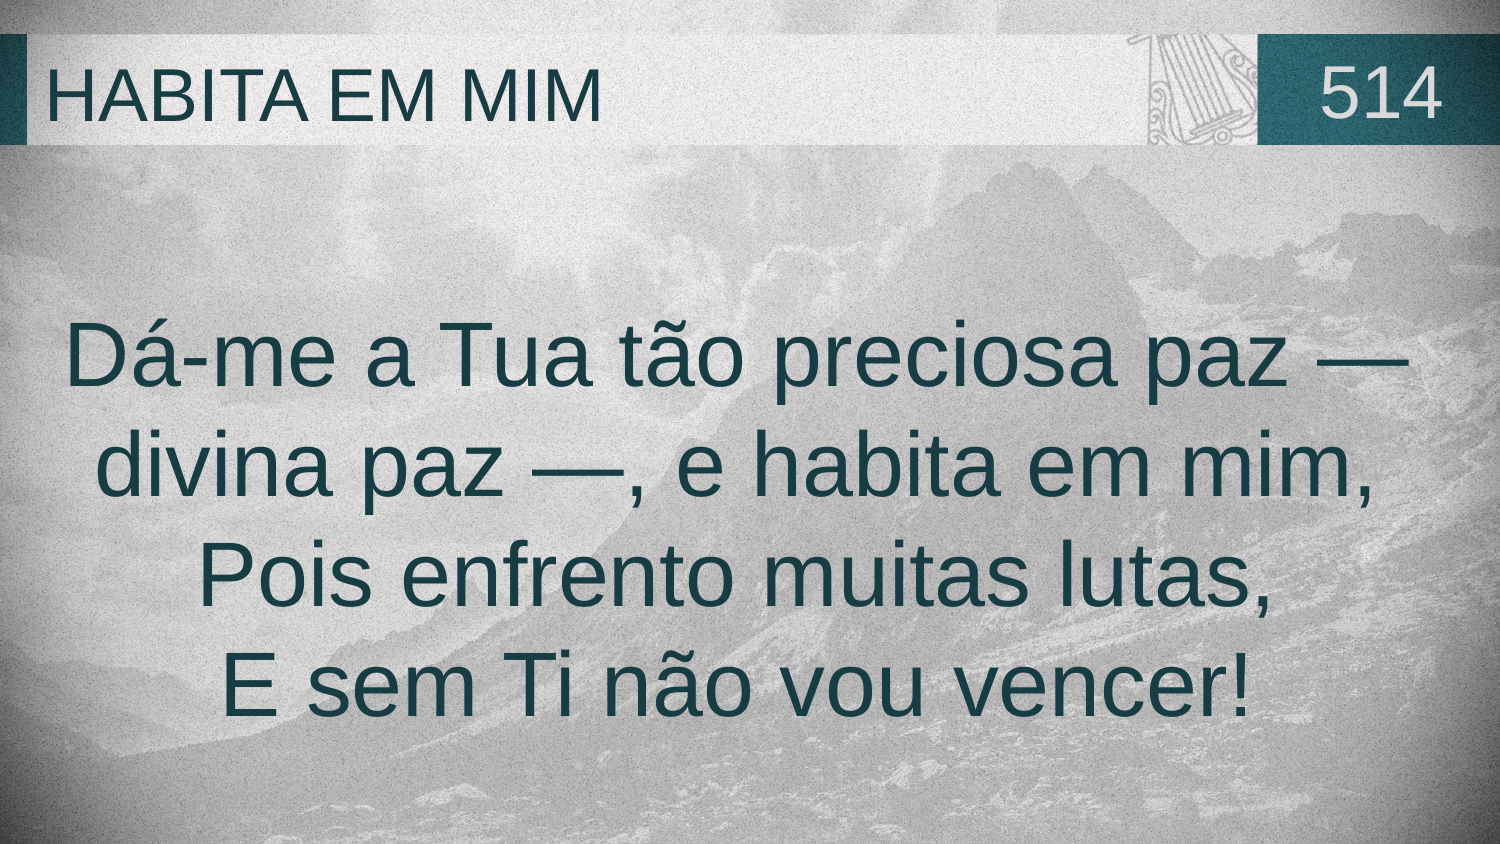

# HABITA EM MIM
514
Dá-me a Tua tão preciosa paz —
divina paz —, e habita em mim,
Pois enfrento muitas lutas,
E sem Ti não vou vencer!